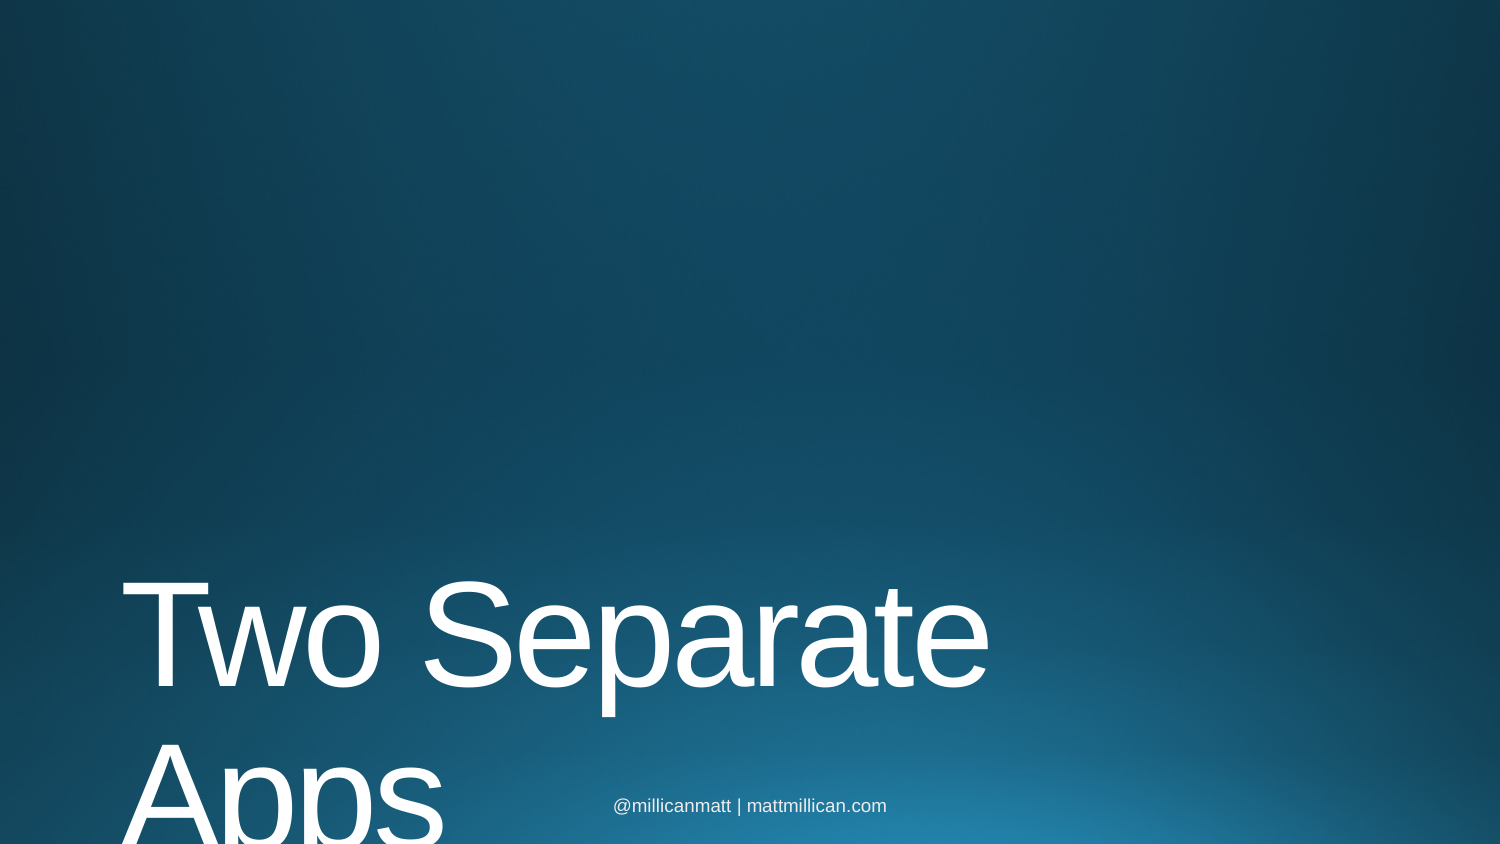

# Two Separate Apps
@millicanmatt | mattmillican.com